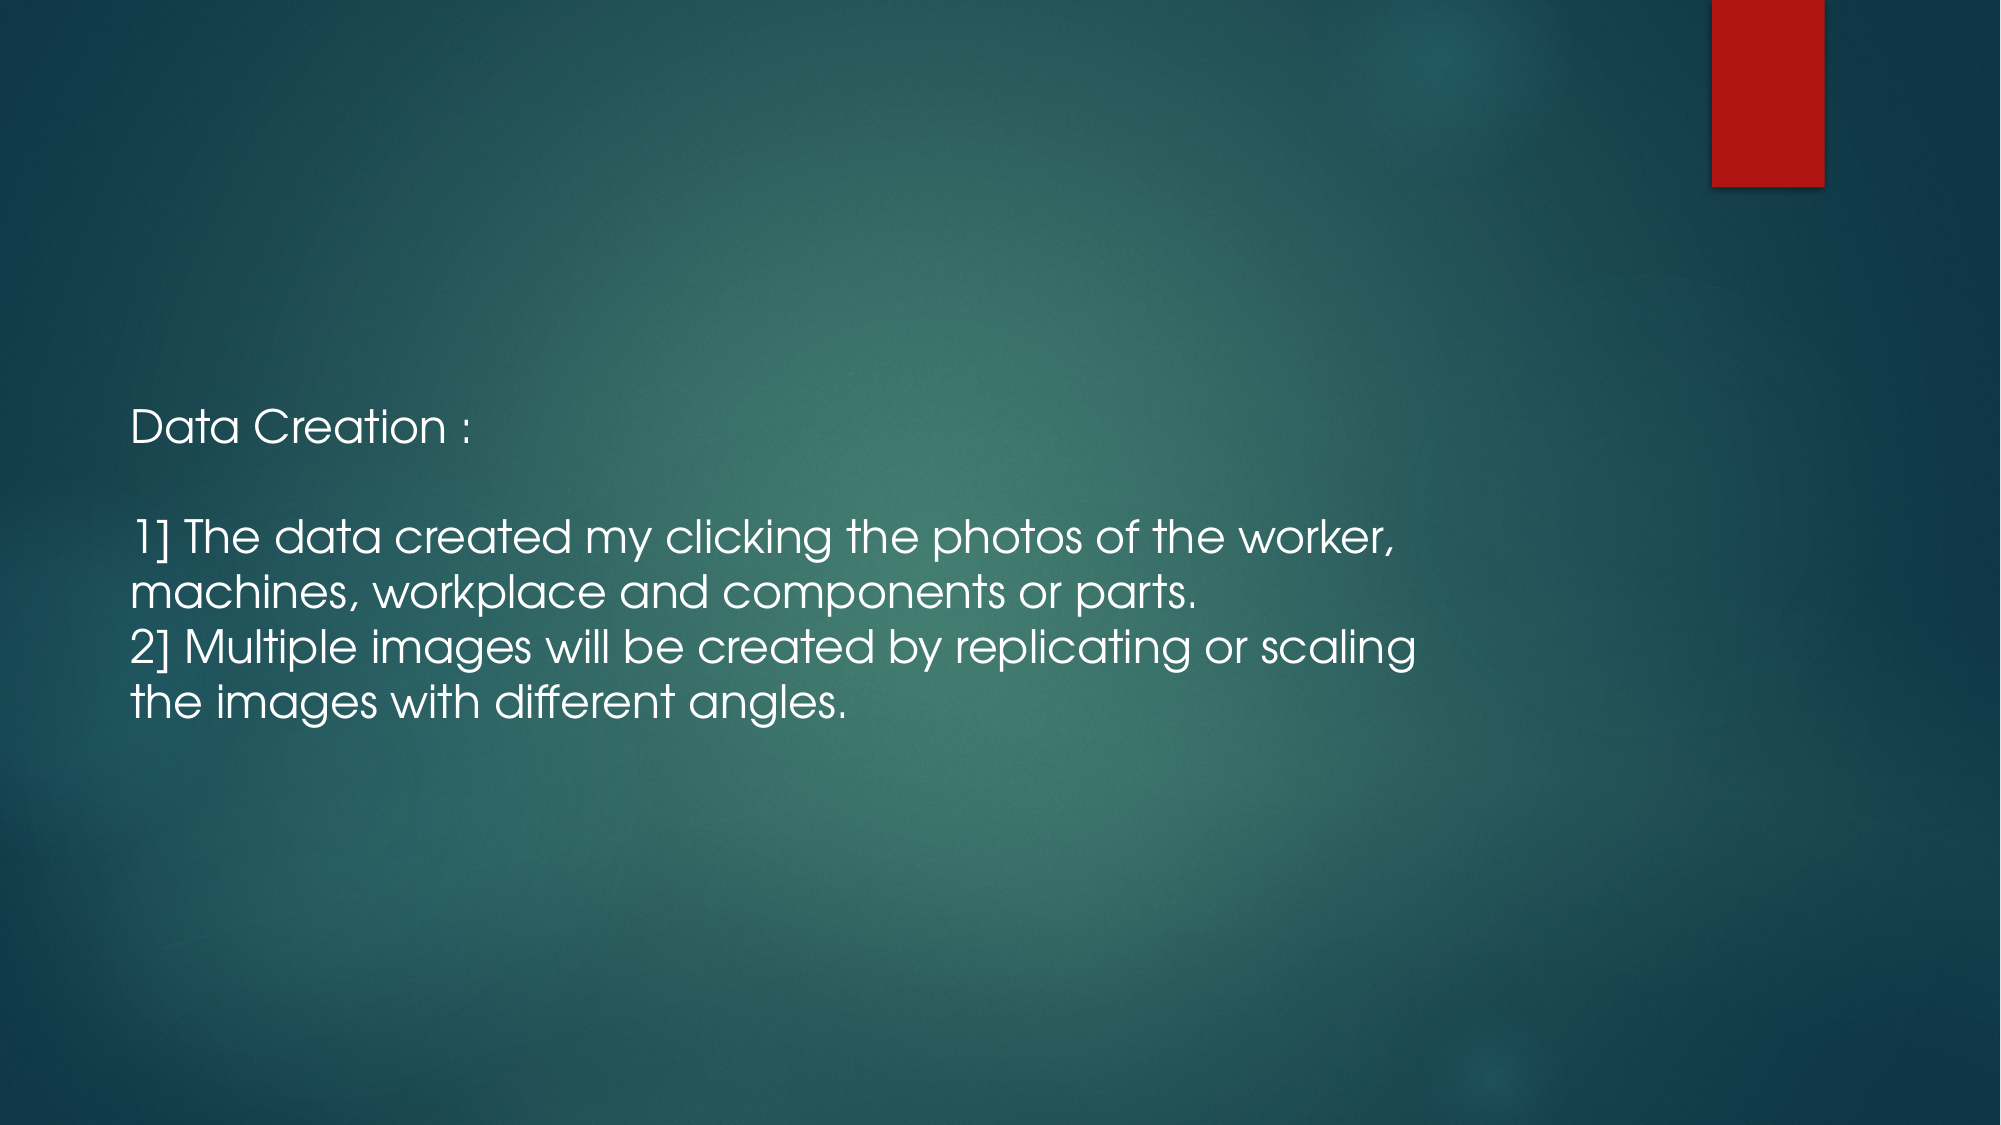

Data Creation :

1] The data created my clicking the photos of the worker, machines, workplace and components or parts.
2] Multiple images will be created by replicating or scaling the images with different angles.